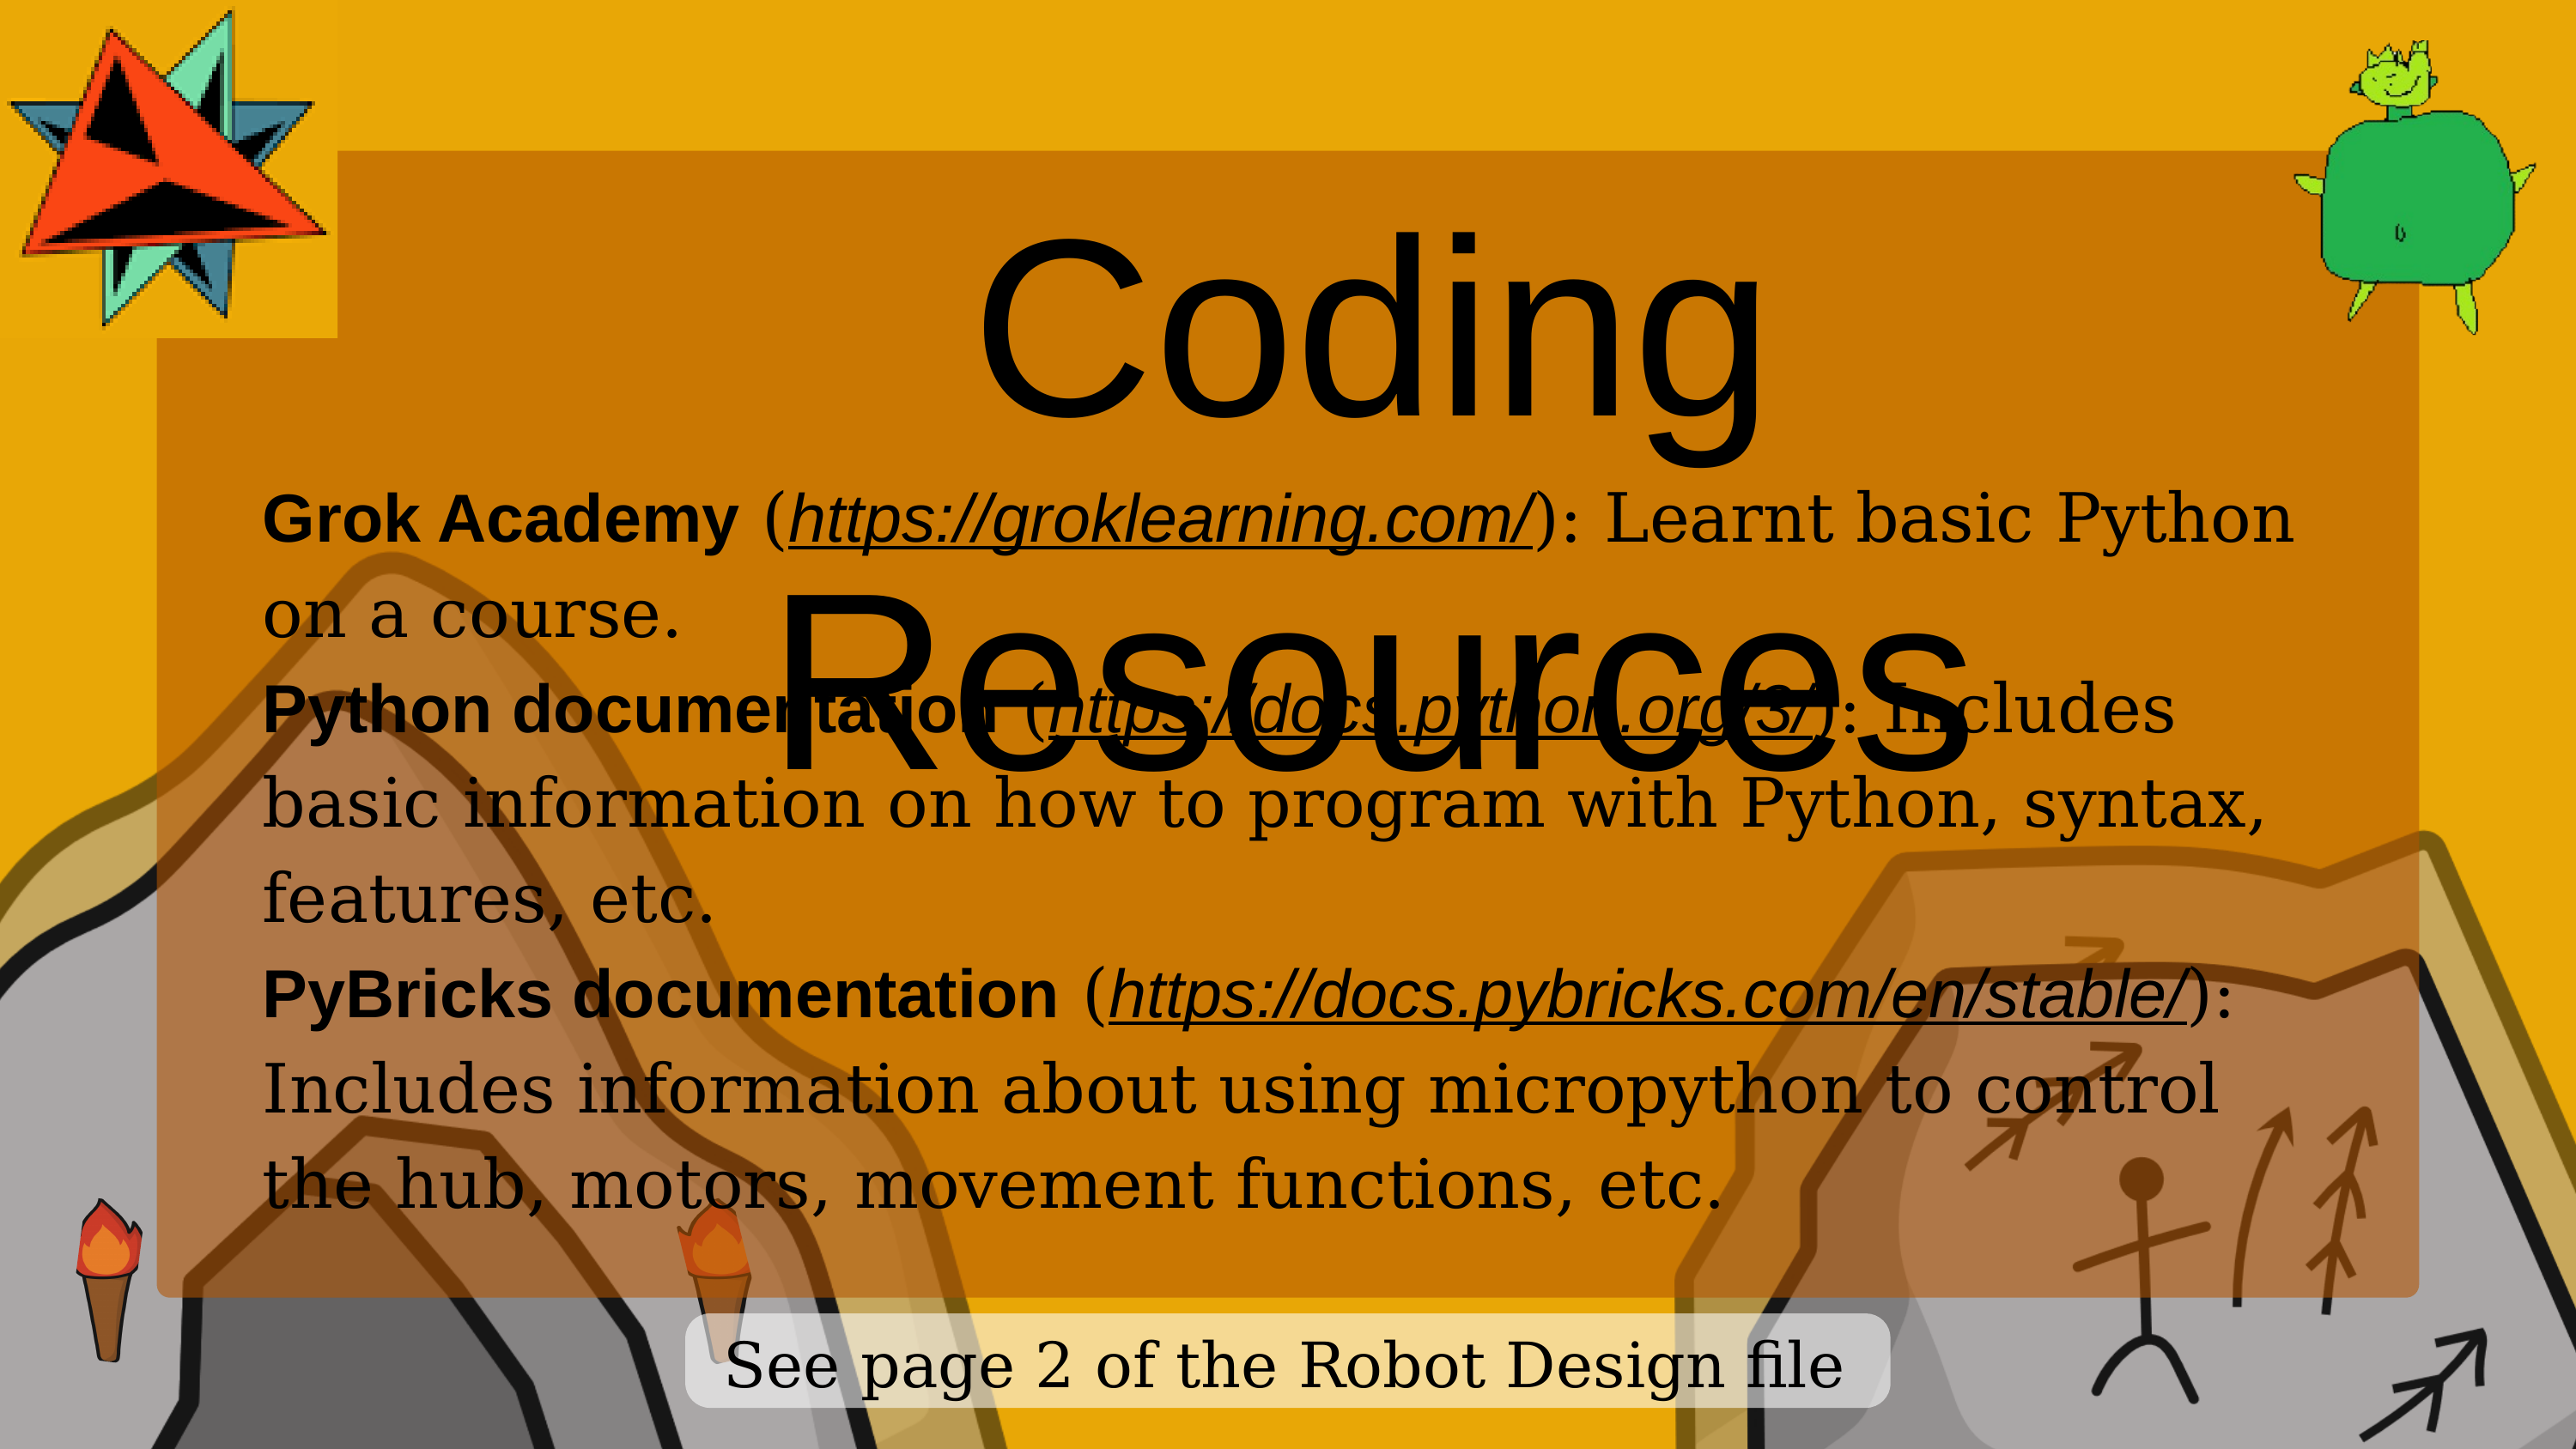

Coding Resources

Grok Academy (https://groklearning.com/): Learnt basic Python on a course.
Python documentation (https://docs.python.org/3/): Includes basic information on how to program with Python, syntax, features, etc.
PyBricks documentation (https://docs.pybricks.com/en/stable/): Includes information about using micropython to control the hub, motors, movement functions, etc.

See page 2 of the Robot Design file